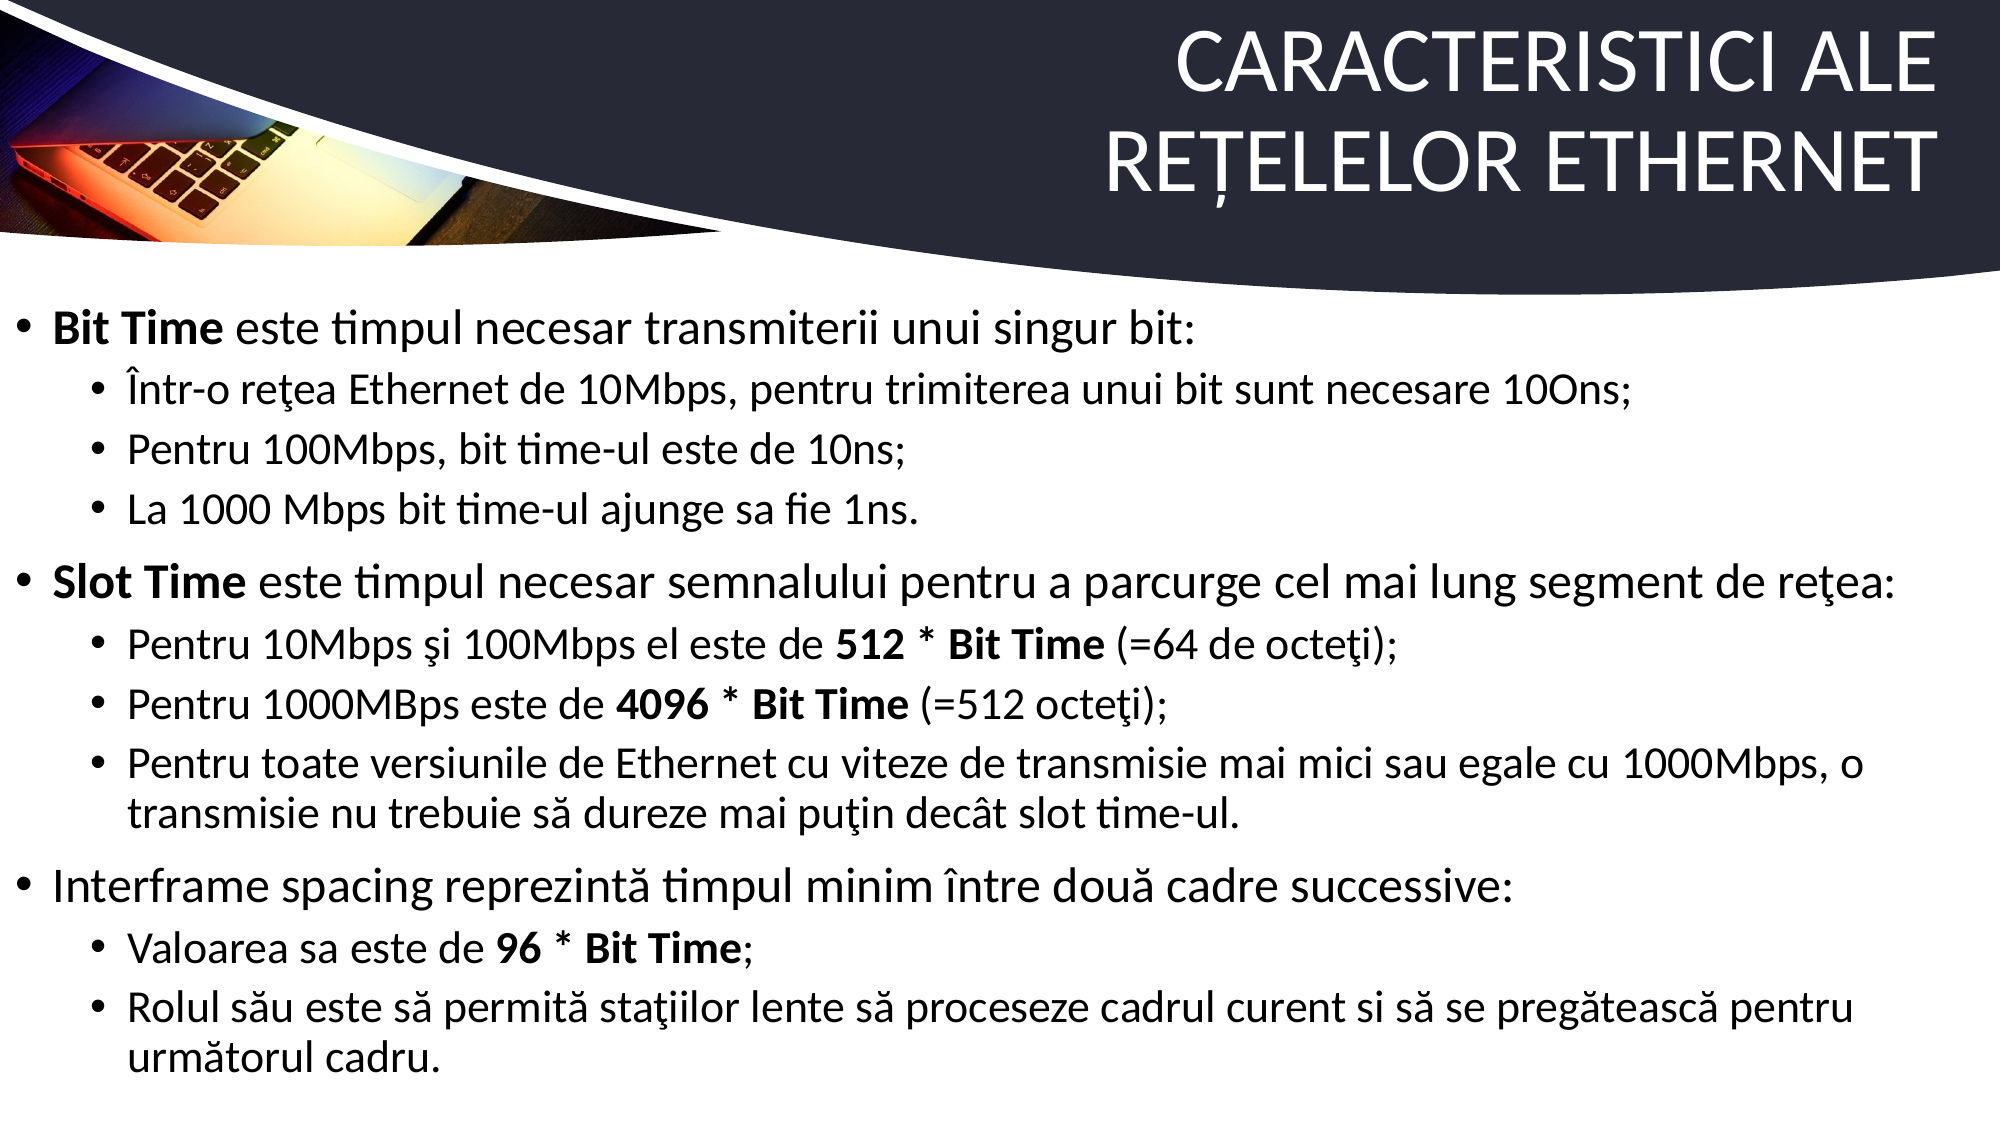

# Caracteristici ale rețelelor Ethernet
Bit Time este timpul necesar transmiterii unui singur bit:
Într-o reţea Ethernet de 10Mbps, pentru trimiterea unui bit sunt necesare 10Ons;
Pentru 100Mbps, bit time-ul este de 10ns;
La 1000 Mbps bit time-ul ajunge sa fie 1ns.
Slot Time este timpul necesar semnalului pentru a parcurge cel mai lung segment de reţea:
Pentru 10Mbps şi 100Mbps el este de 512 * Bit Time (=64 de octeţi);
Pentru 1000MBps este de 4096 * Bit Time (=512 octeţi);
Pentru toate versiunile de Ethernet cu viteze de transmisie mai mici sau egale cu 1000Mbps, o transmisie nu trebuie să dureze mai puţin decât slot time-ul.
Interframe spacing reprezintă timpul minim între două cadre successive:
Valoarea sa este de 96 * Bit Time;
Rolul său este să permită staţiilor lente să proceseze cadrul curent si să se pregătească pentru următorul cadru.